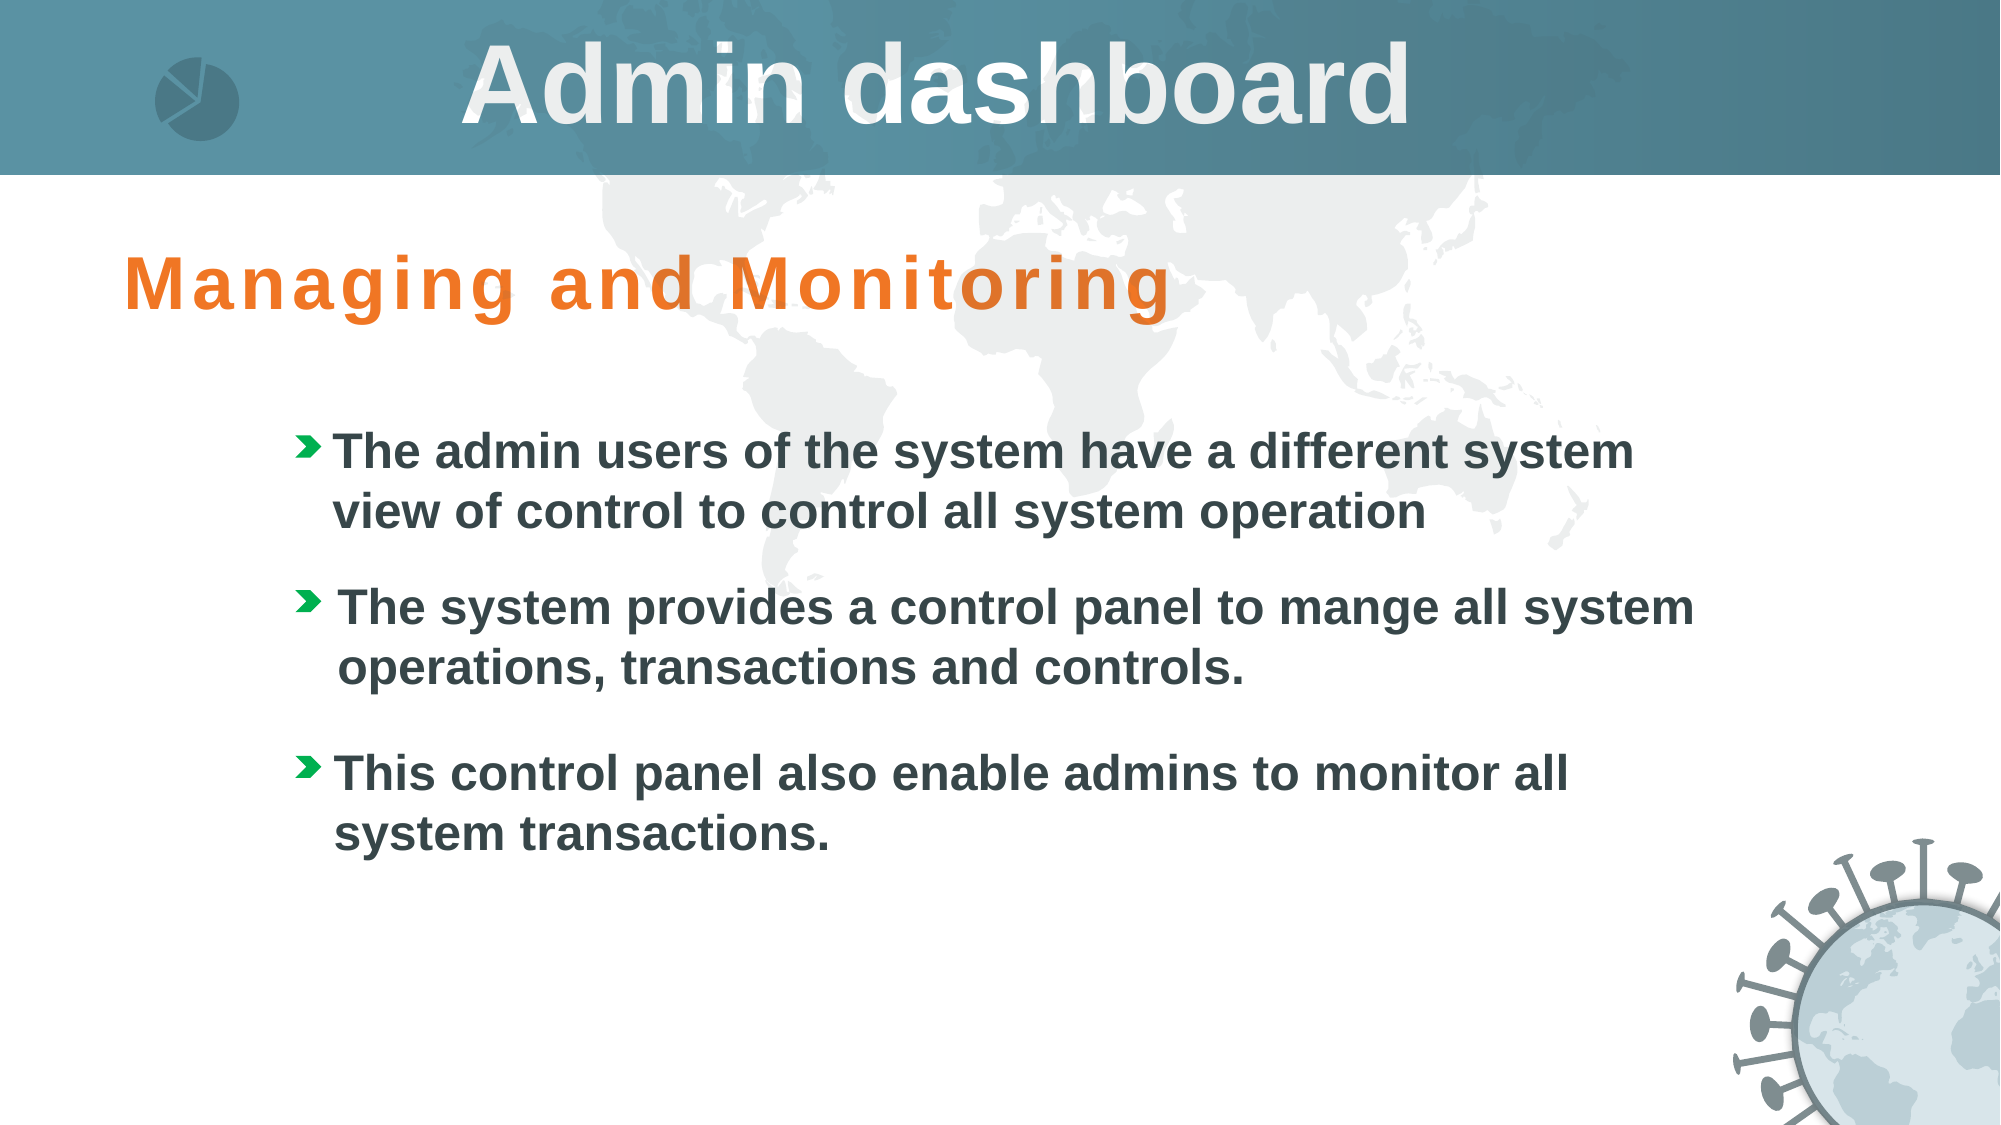

Admin dashboard

Managing and Monitoring
The admin users of the system have a different system view of control to control all system operation

The system provides a control panel to mange all system operations, transactions and controls.

This control panel also enable admins to monitor all system transactions.